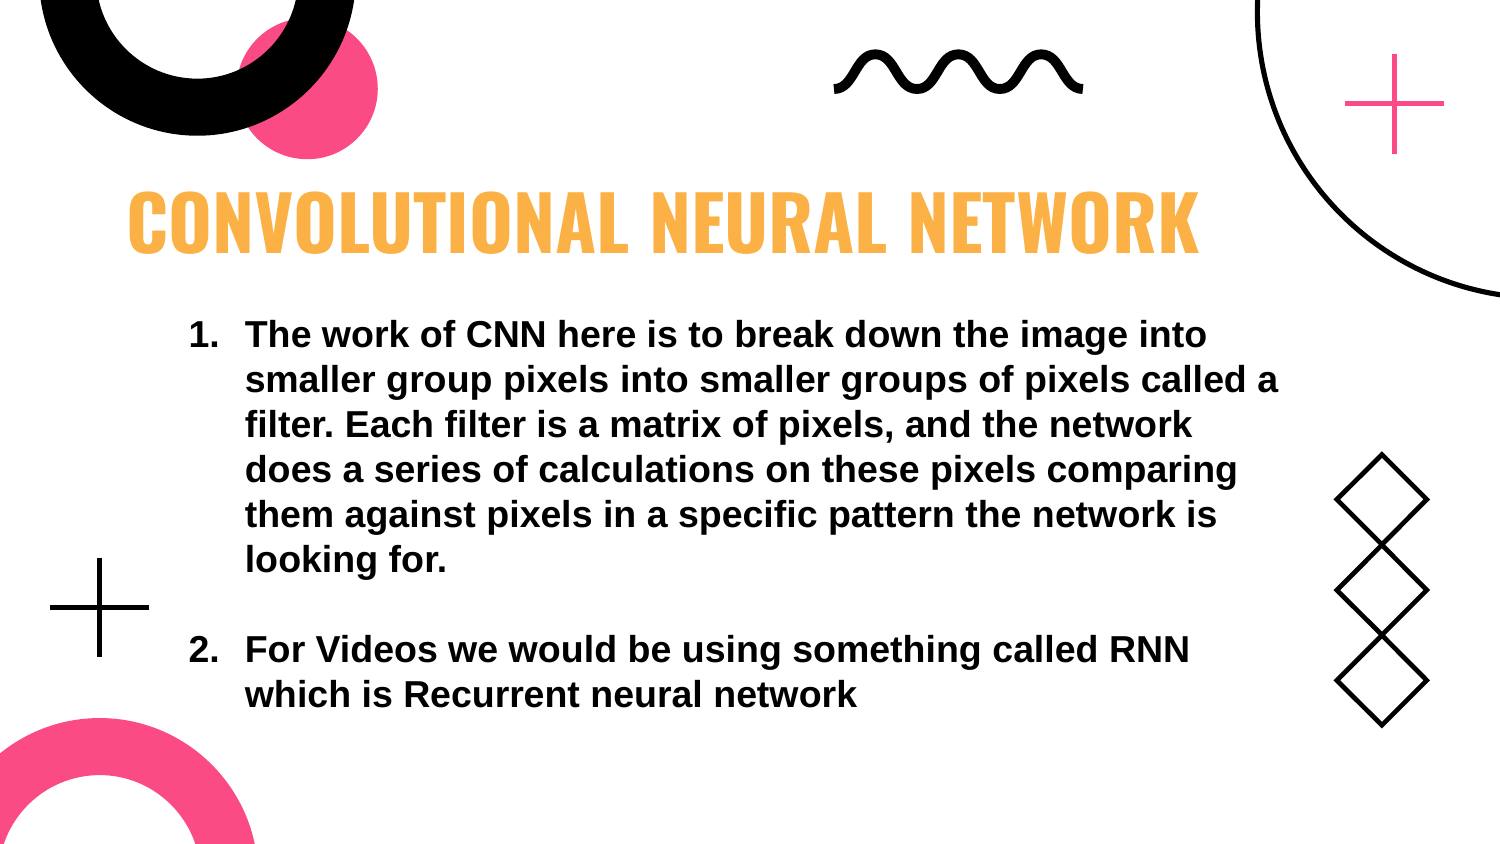

# CONVOLUTIONAL NEURAL NETWORK
The work of CNN here is to break down the image into smaller group pixels into smaller groups of pixels called a filter. Each filter is a matrix of pixels, and the network does a series of calculations on these pixels comparing them against pixels in a specific pattern the network is looking for.

For Videos we would be using something called RNN which is Recurrent neural network